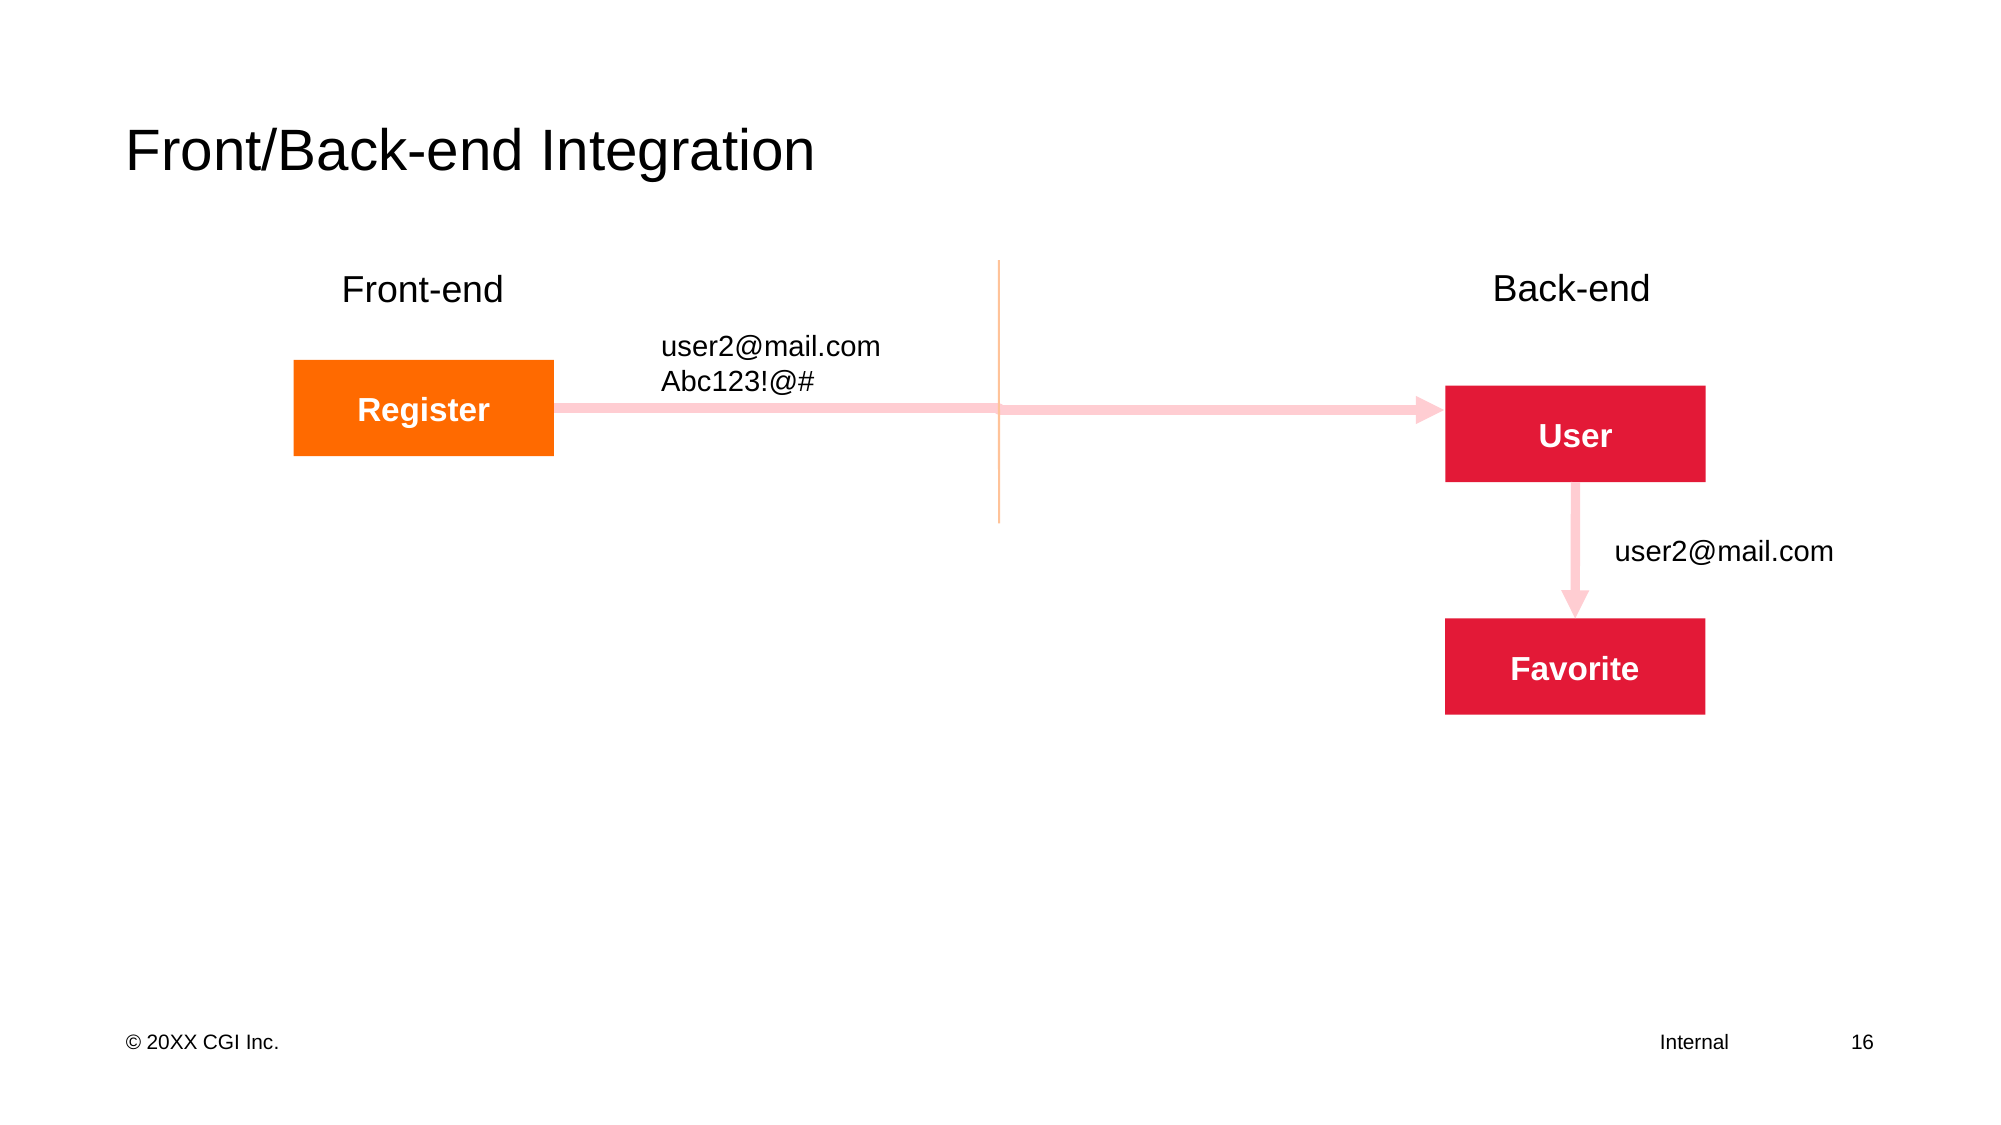

# Front/Back-end Integration
Back-end
Front-end
user2@mail.com
Abc123!@#
Register
User
user2@mail.com
Favorite
16